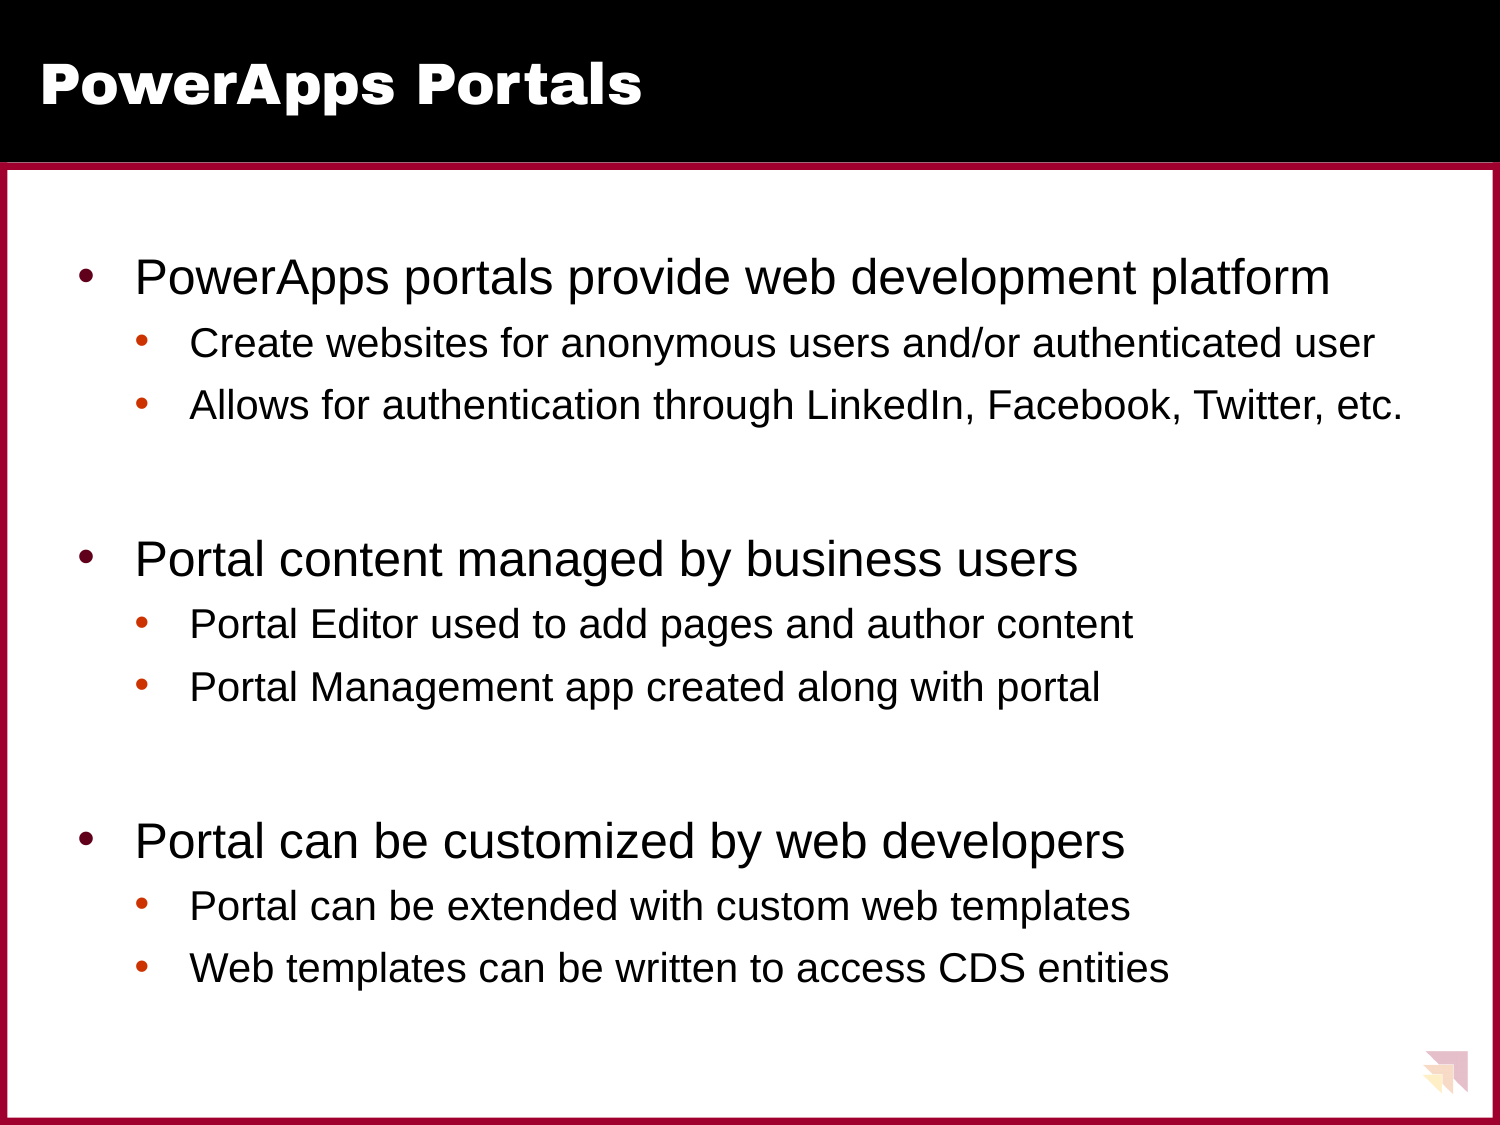

# PowerApps Portals
PowerApps portals provide web development platform
Create websites for anonymous users and/or authenticated user
Allows for authentication through LinkedIn, Facebook, Twitter, etc.

Portal content managed by business users
Portal Editor used to add pages and author content
Portal Management app created along with portal

Portal can be customized by web developers
Portal can be extended with custom web templates
Web templates can be written to access CDS entities